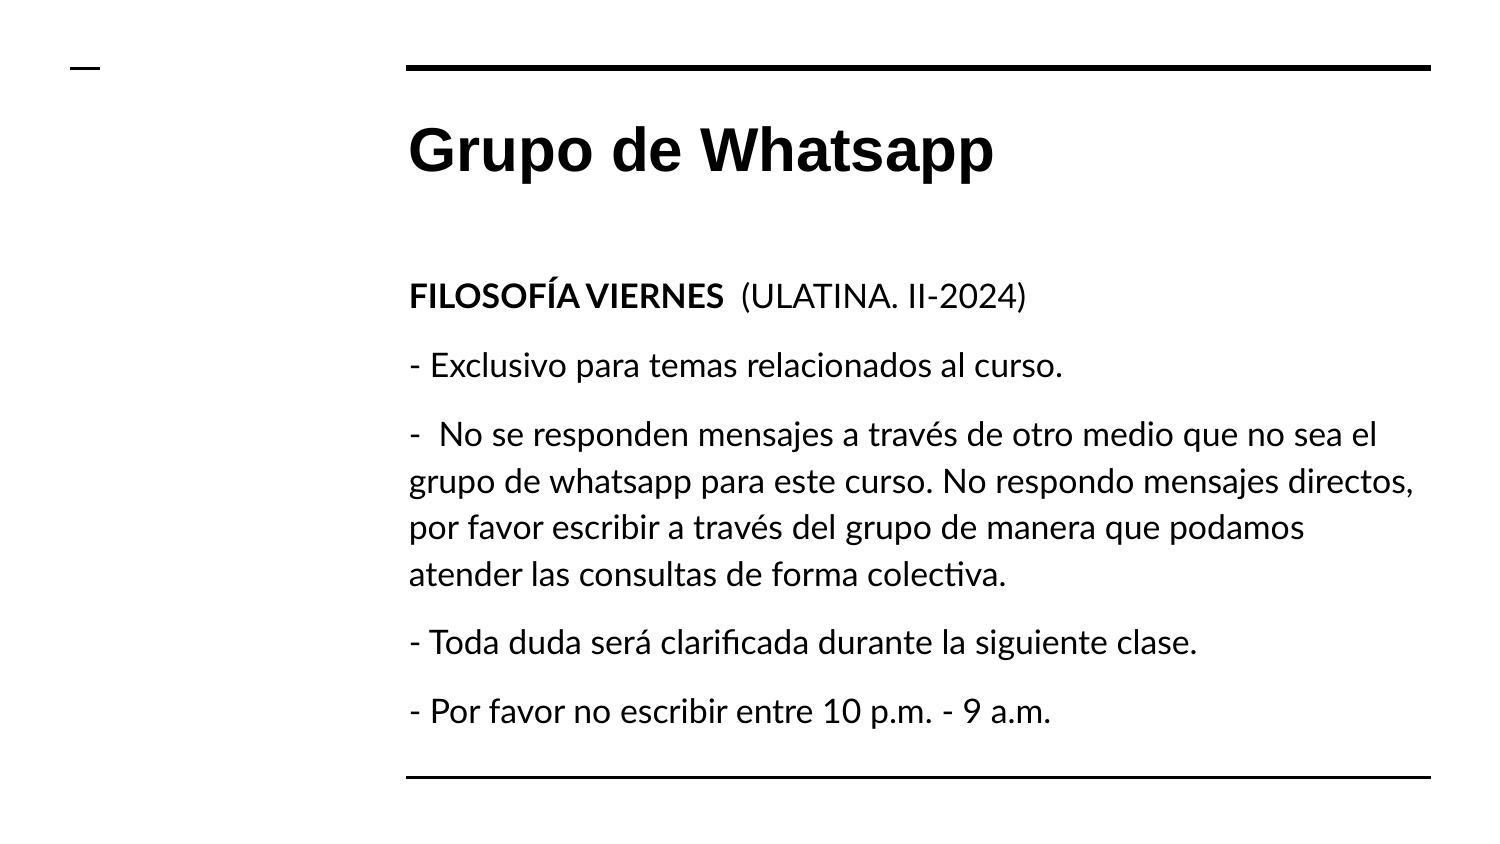

# Grupo de Whatsapp
FILOSOFÍA VIERNES  (ULATINA. II-2024)
- Exclusivo para temas relacionados al curso.
-  No se responden mensajes a través de otro medio que no sea el grupo de whatsapp para este curso. No respondo mensajes directos, por favor escribir a través del grupo de manera que podamos atender las consultas de forma colectiva.
- Toda duda será clarificada durante la siguiente clase.
- Por favor no escribir entre 10 p.m. - 9 a.m.